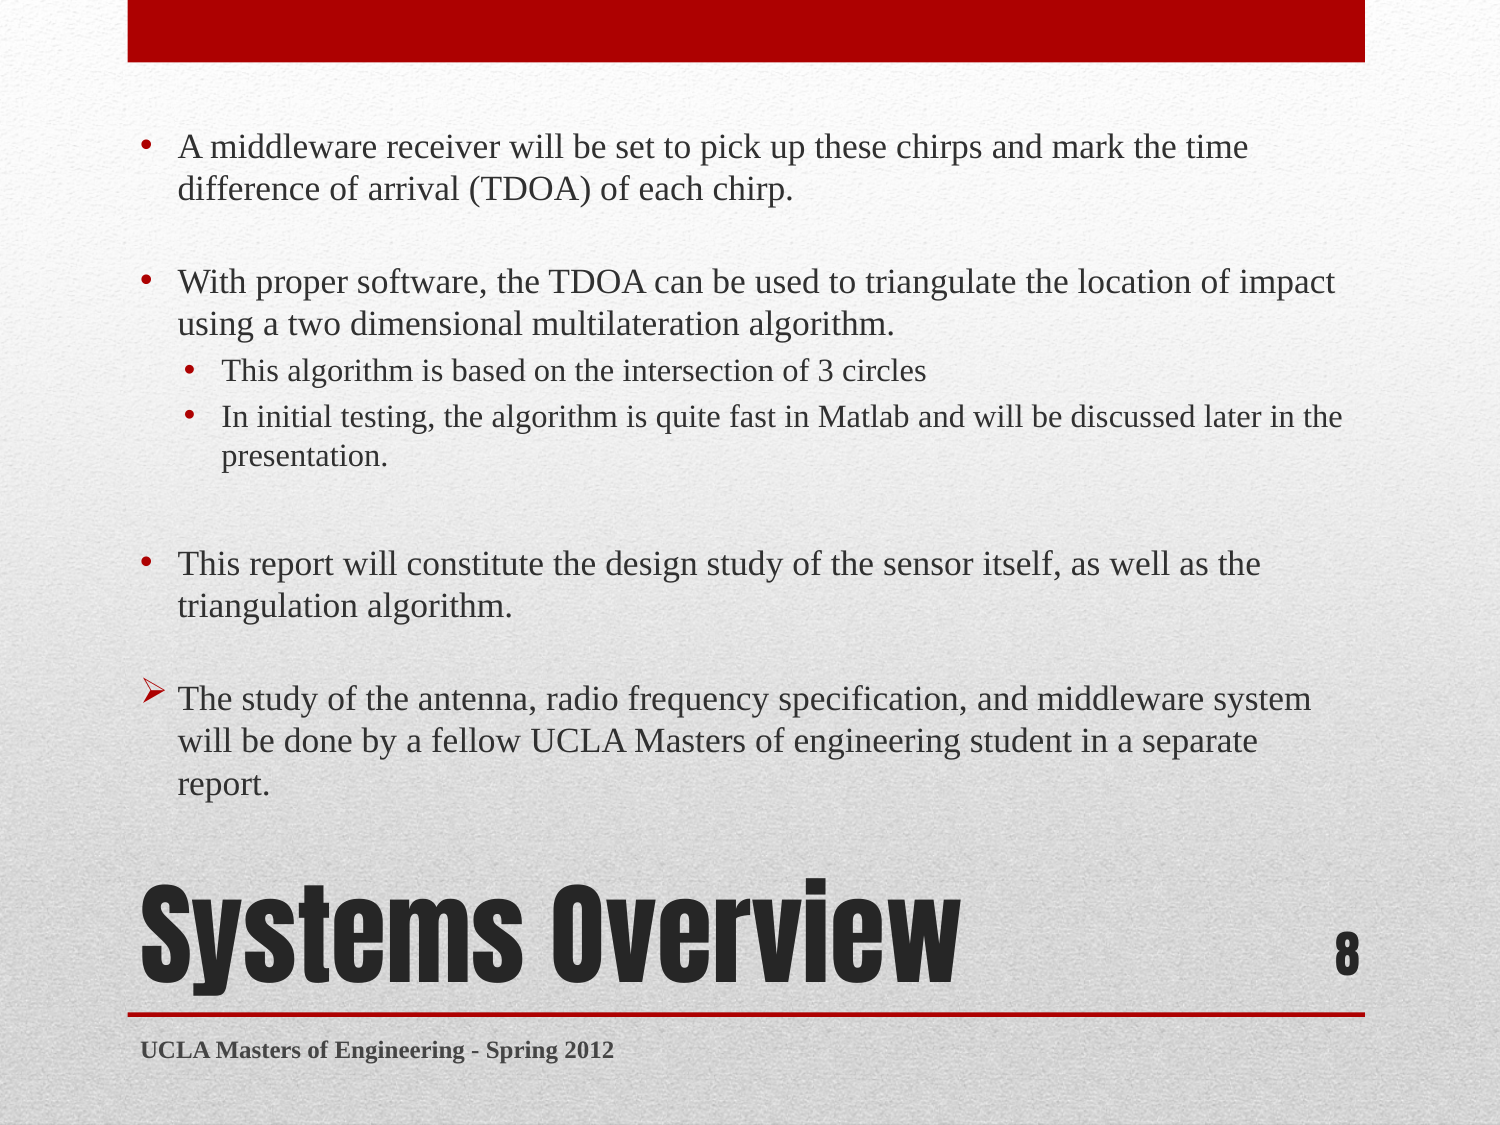

A middleware receiver will be set to pick up these chirps and mark the time difference of arrival (TDOA) of each chirp.
With proper software, the TDOA can be used to triangulate the location of impact using a two dimensional multilateration algorithm.
This algorithm is based on the intersection of 3 circles
In initial testing, the algorithm is quite fast in Matlab and will be discussed later in the presentation.

This report will constitute the design study of the sensor itself, as well as the triangulation algorithm.
The study of the antenna, radio frequency specification, and middleware system will be done by a fellow UCLA Masters of engineering student in a separate report.
# Systems Overview
8
UCLA Masters of Engineering - Spring 2012